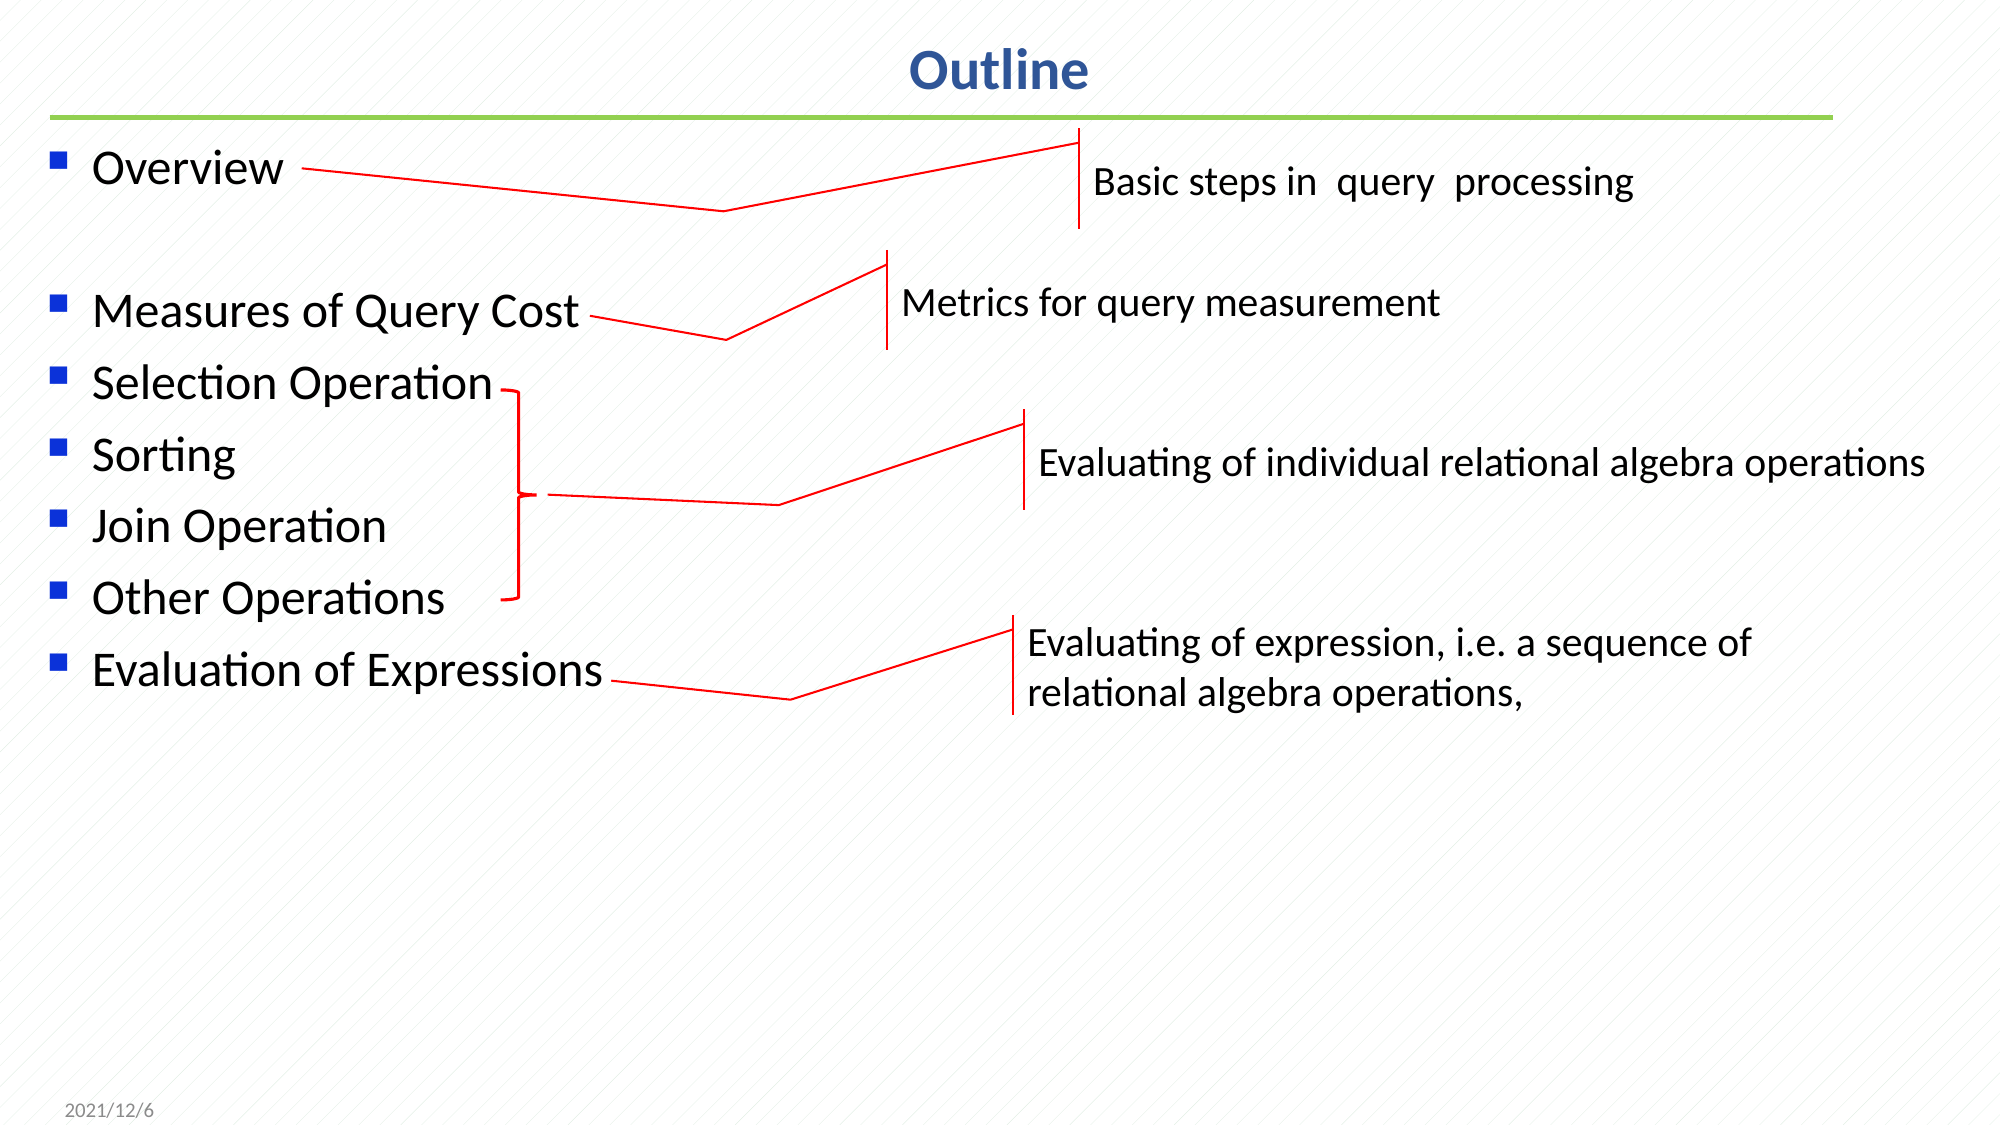

# Outline
Overview

Measures of Query Cost
Selection Operation
Sorting
Join Operation
Other Operations
Evaluation of Expressions
Basic steps in  query  processing
Metrics for query measurement

Evaluating of individual relational algebra operations
Evaluating of expression, i.e. a sequence of relational algebra operations,
2021/12/6